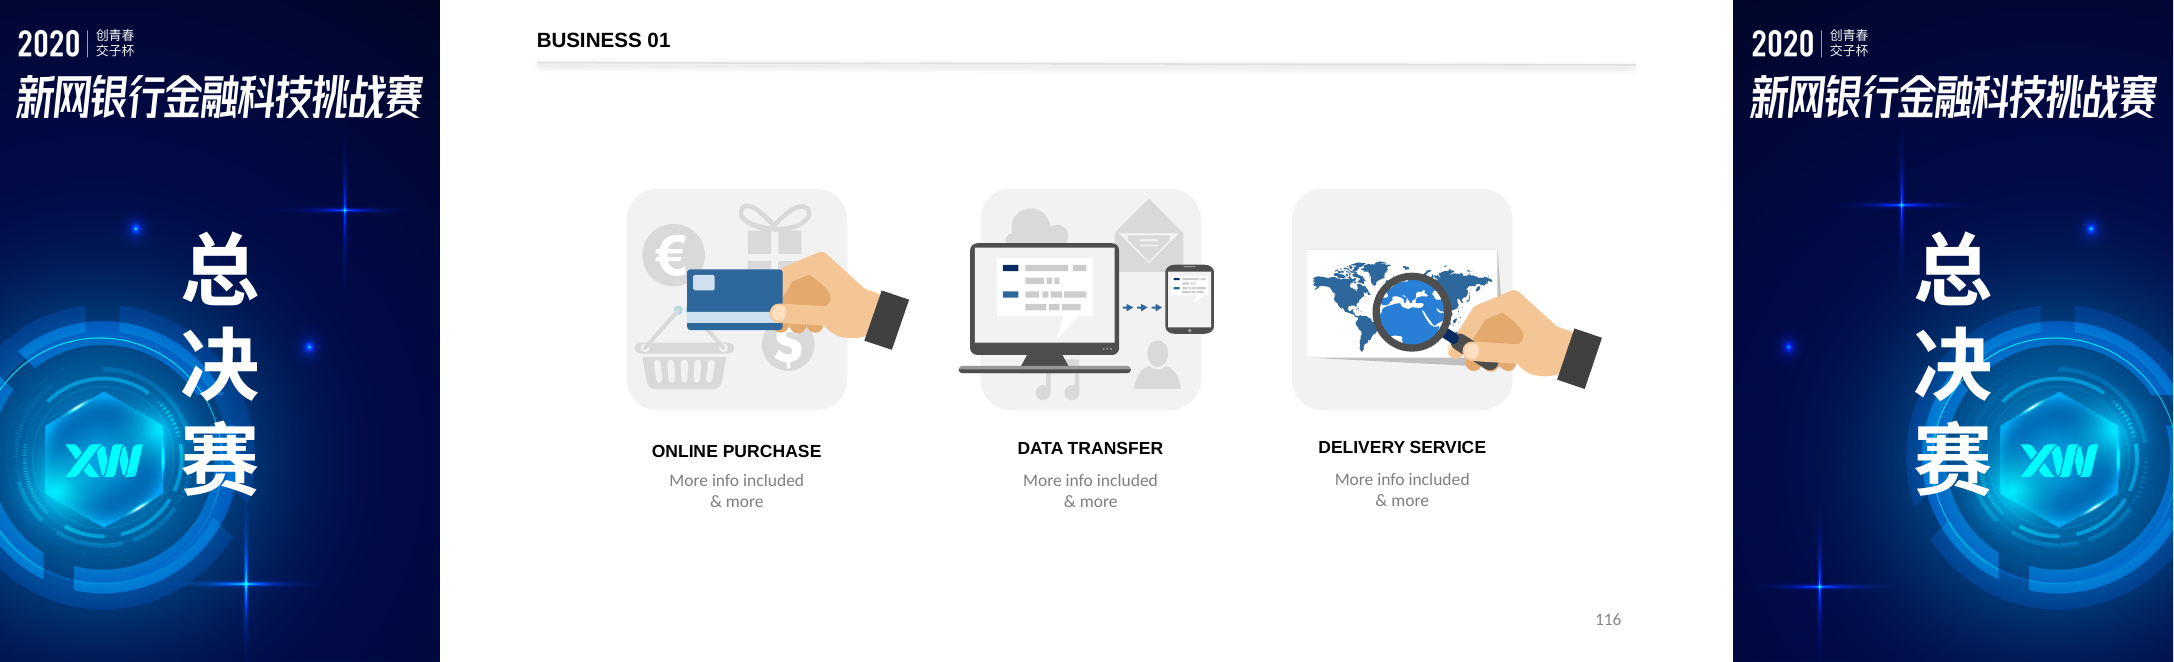

# BUSINESS 01

DELIVERY SERVICE
DATA TRANSFER
ONLINE PURCHASE
More info included
& more
More info included
& more
More info included
& more
116